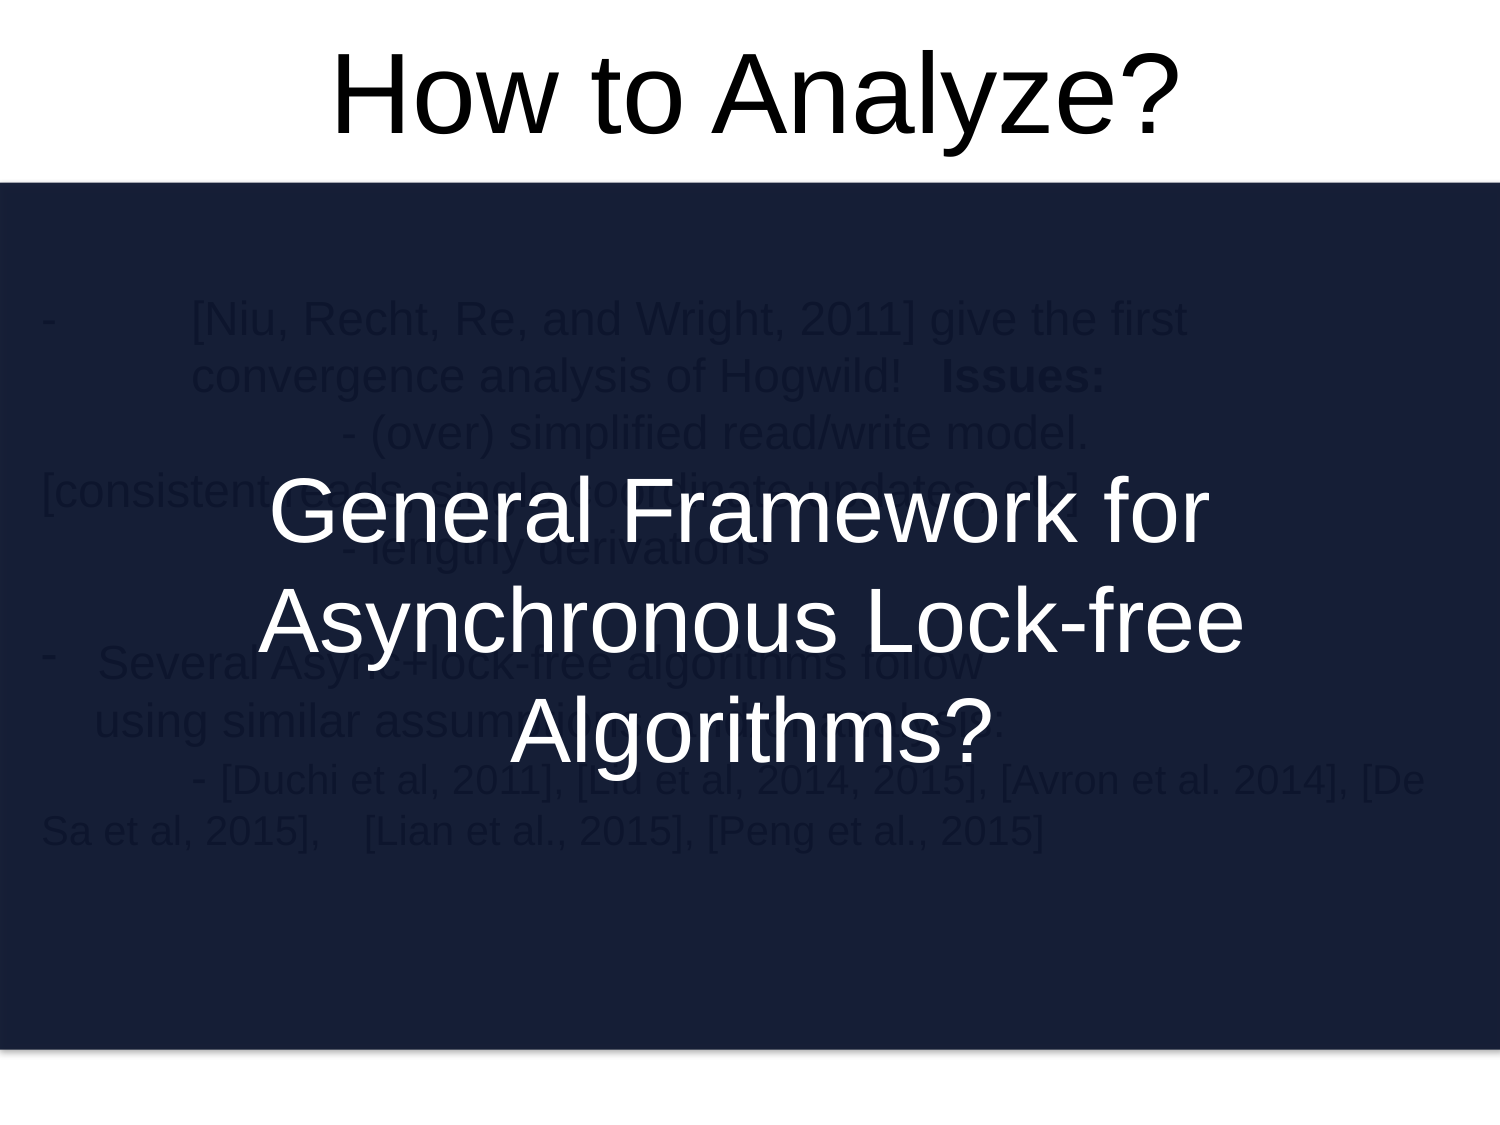

# How to Analyze?
General Framework for
Asynchronous Lock-free Algorithms?
-	[Niu, Recht, Re, and Wright, 2011] give the first
	convergence analysis of Hogwild! 	Issues:
		- (over) simplified read/write model. 		  [consistent reads, single coordinate updates, etc]
		- lengthy derivations

Several Async+lock-free algorithms follow
    using similar assumptions, and/or analysis:
	- [Duchi et al, 2011], [Liu et al, 2014, 2015], [Avron et al. 2014], [De Sa et al, 2015], 	  [Lian et al., 2015], [Peng et al., 2015]